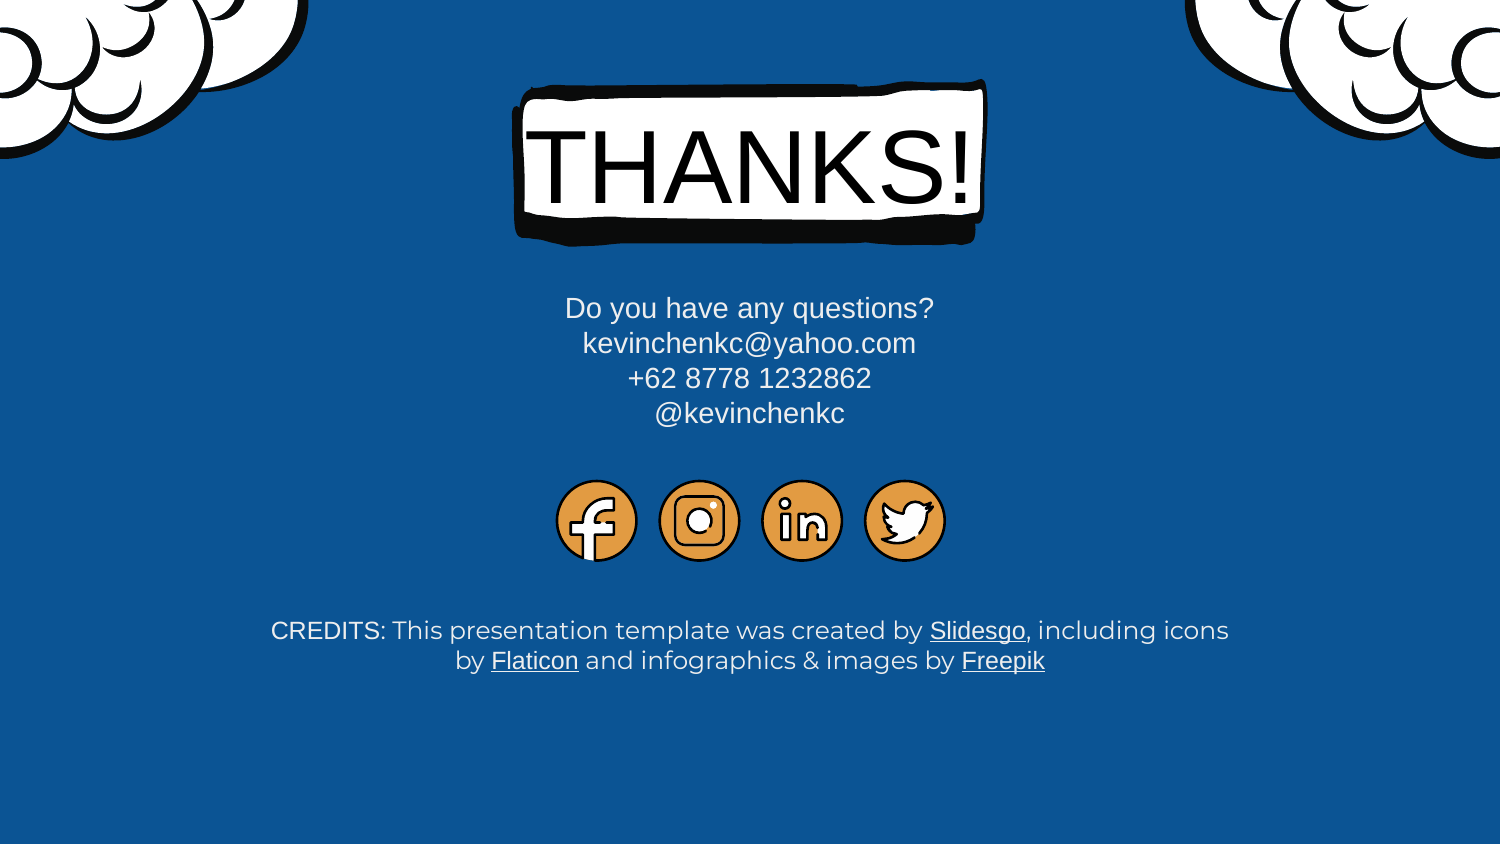

# THANKS!
Do you have any questions?
kevinchenkc@yahoo.com
+62 8778 1232862
@kevinchenkc